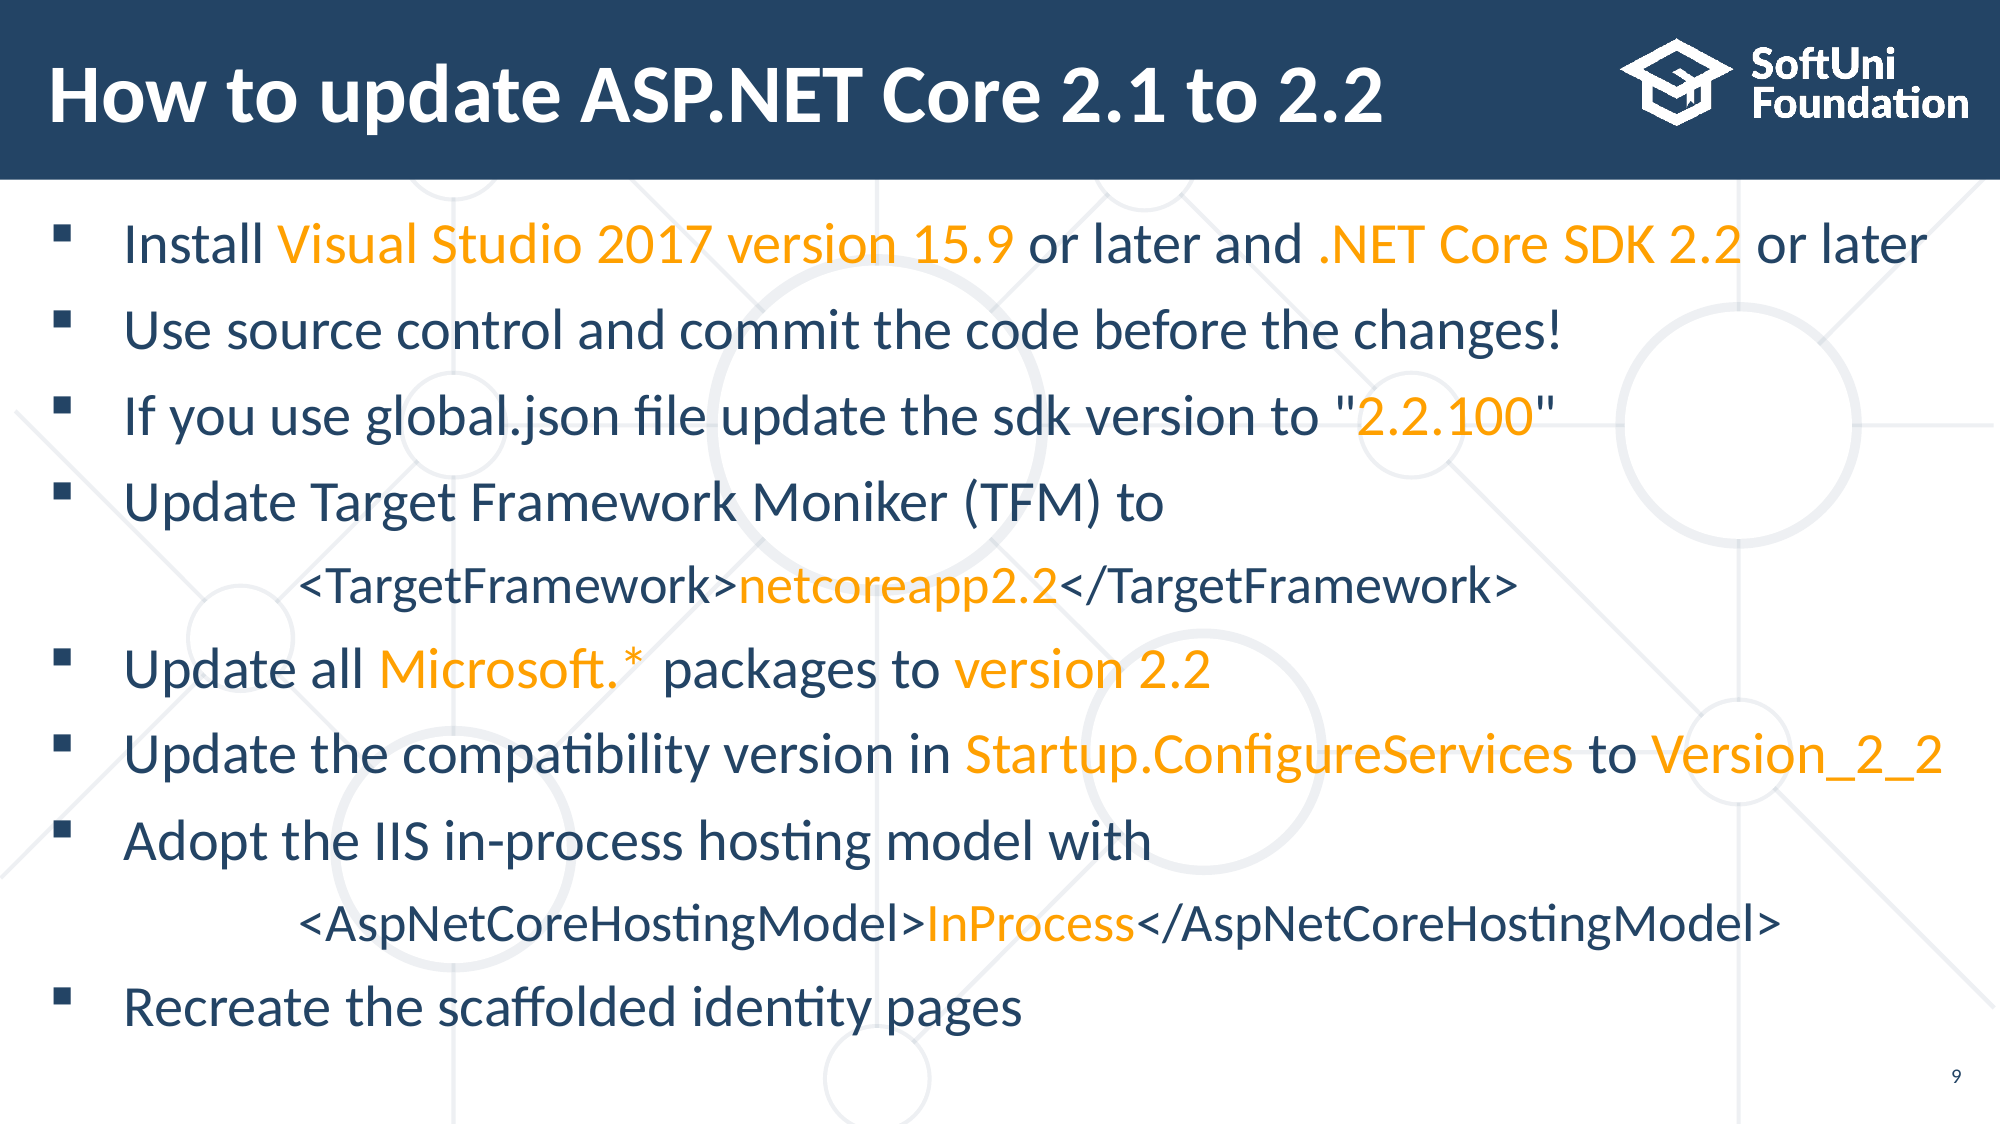

# How to update ASP.NET Core 2.1 to 2.2
Install Visual Studio 2017 version 15.9 or later and .NET Core SDK 2.2 or later
Use source control and commit the code before the changes!
If you use global.json file update the sdk version to "2.2.100"
Update Target Framework Moniker (TFM) to
	<TargetFramework>netcoreapp2.2</TargetFramework>
Update all Microsoft.* packages to version 2.2
Update the compatibility version in Startup.ConfigureServices to Version_2_2
Adopt the IIS in-process hosting model with
	<AspNetCoreHostingModel>InProcess</AspNetCoreHostingModel>
Recreate the scaffolded identity pages
9